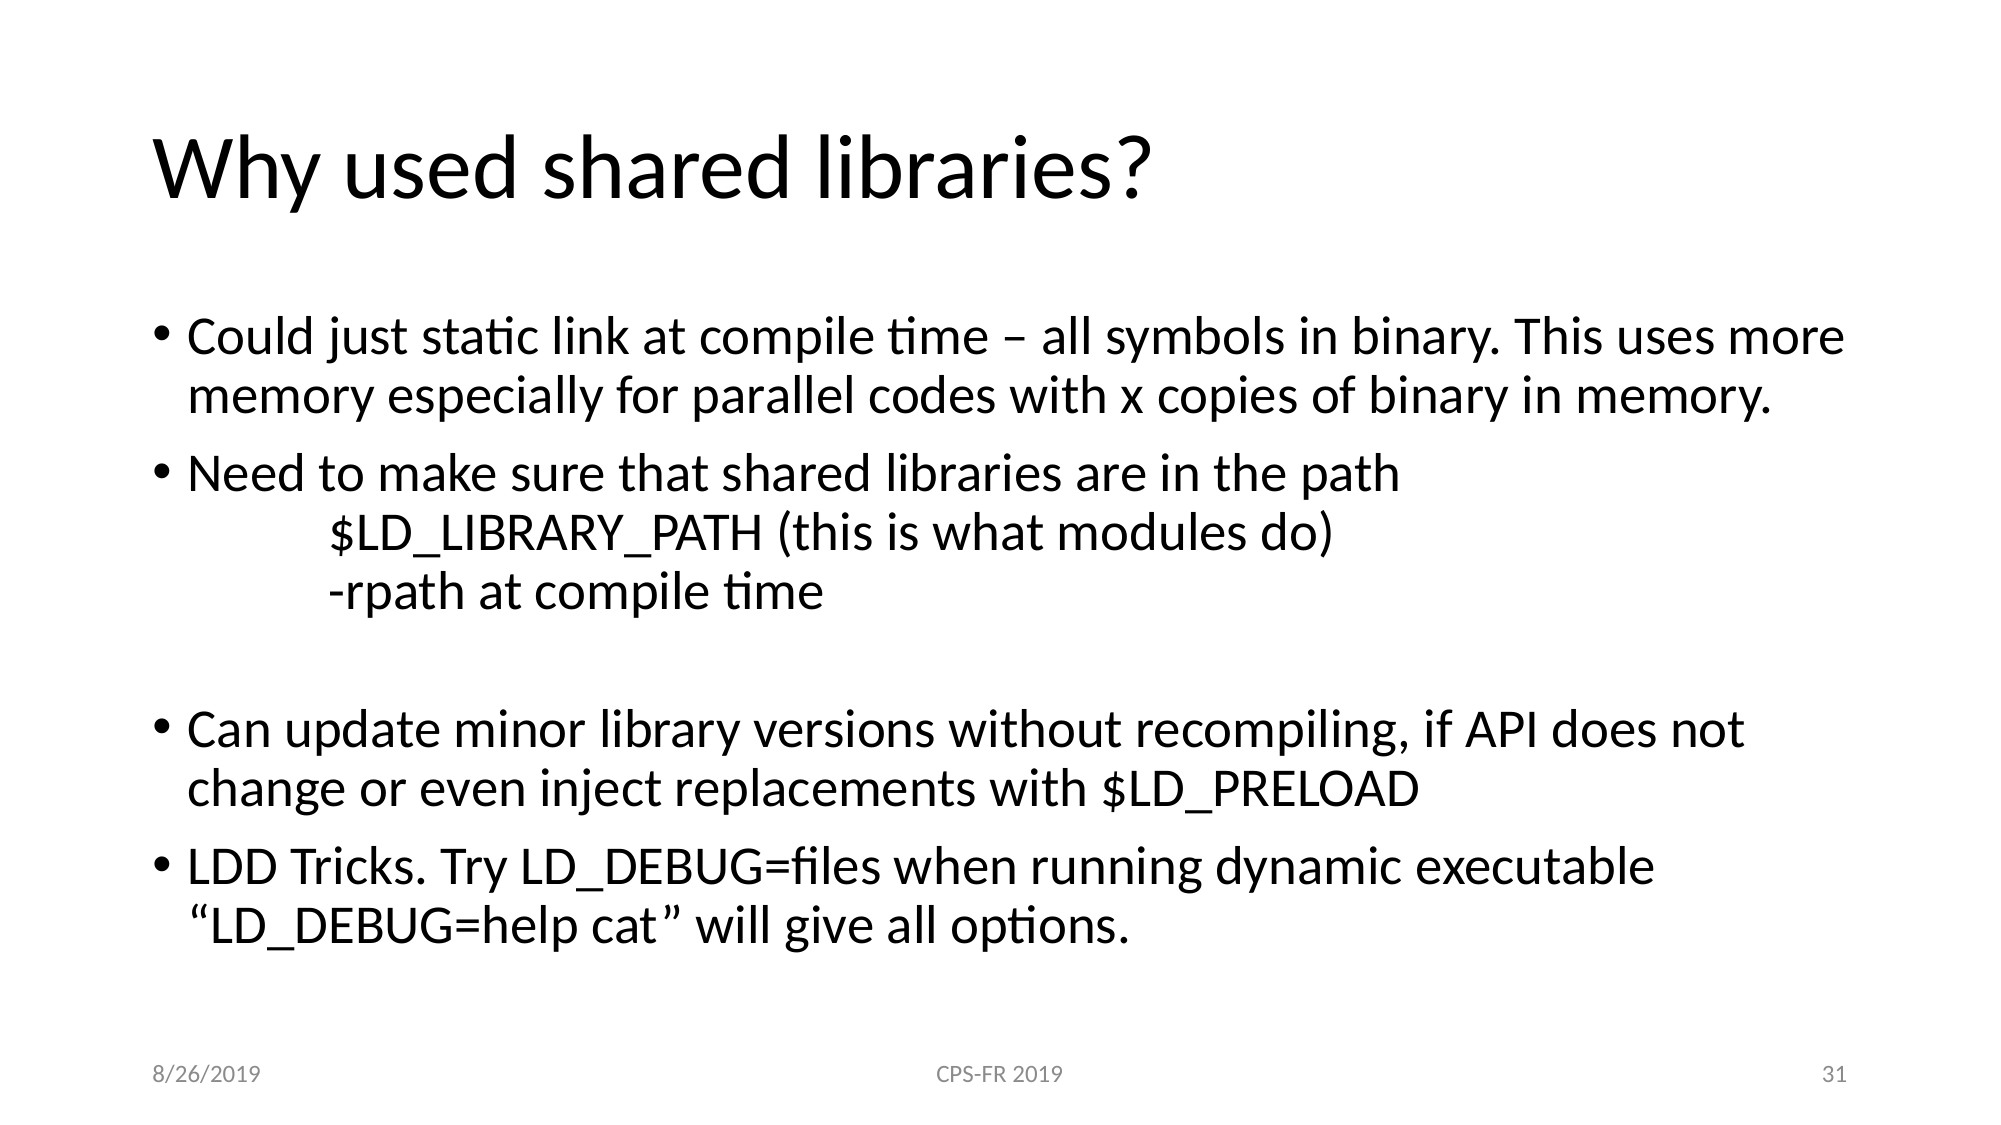

# Why used shared libraries?
Could just static link at compile time – all symbols in binary. This uses more memory especially for parallel codes with x copies of binary in memory.
Need to make sure that shared libraries are in the path
	$LD_LIBRARY_PATH (this is what modules do)
	-rpath at compile time
Can update minor library versions without recompiling, if API does not change or even inject replacements with $LD_PRELOAD
LDD Tricks. Try LD_DEBUG=files when running dynamic executable
“LD_DEBUG=help cat” will give all options.
8/26/2019
CPS-FR 2019
31